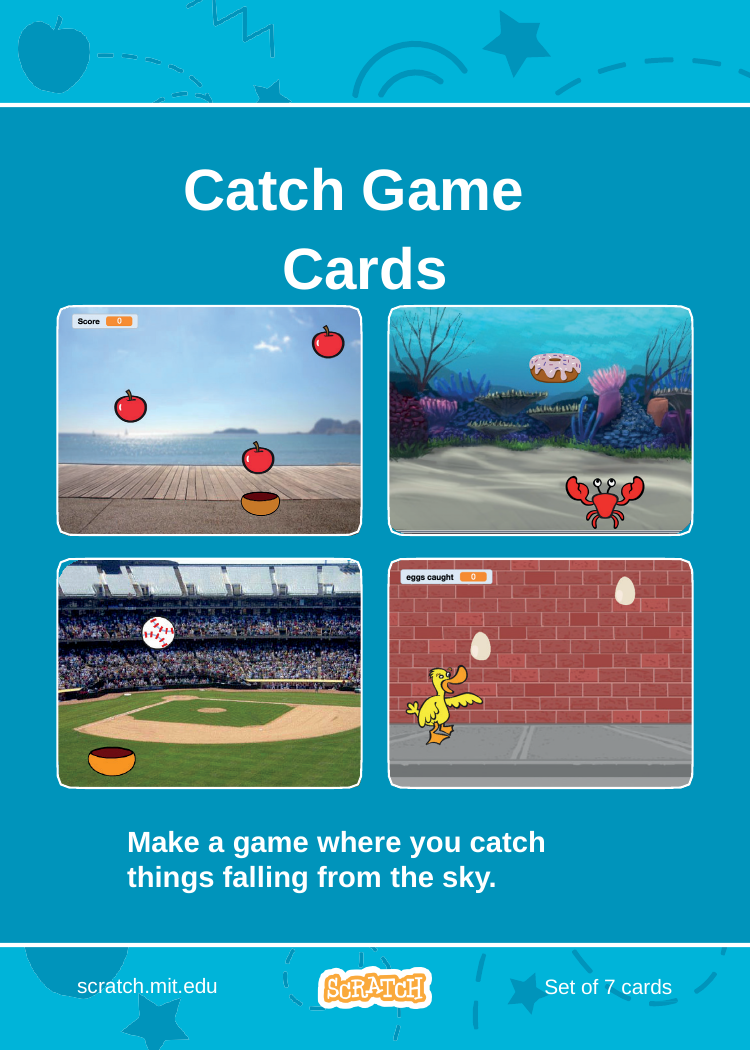

# Catch Game  Cards

Make a game where you catch things falling from the sky.

scratch.mit.edu

Set of 7 cards